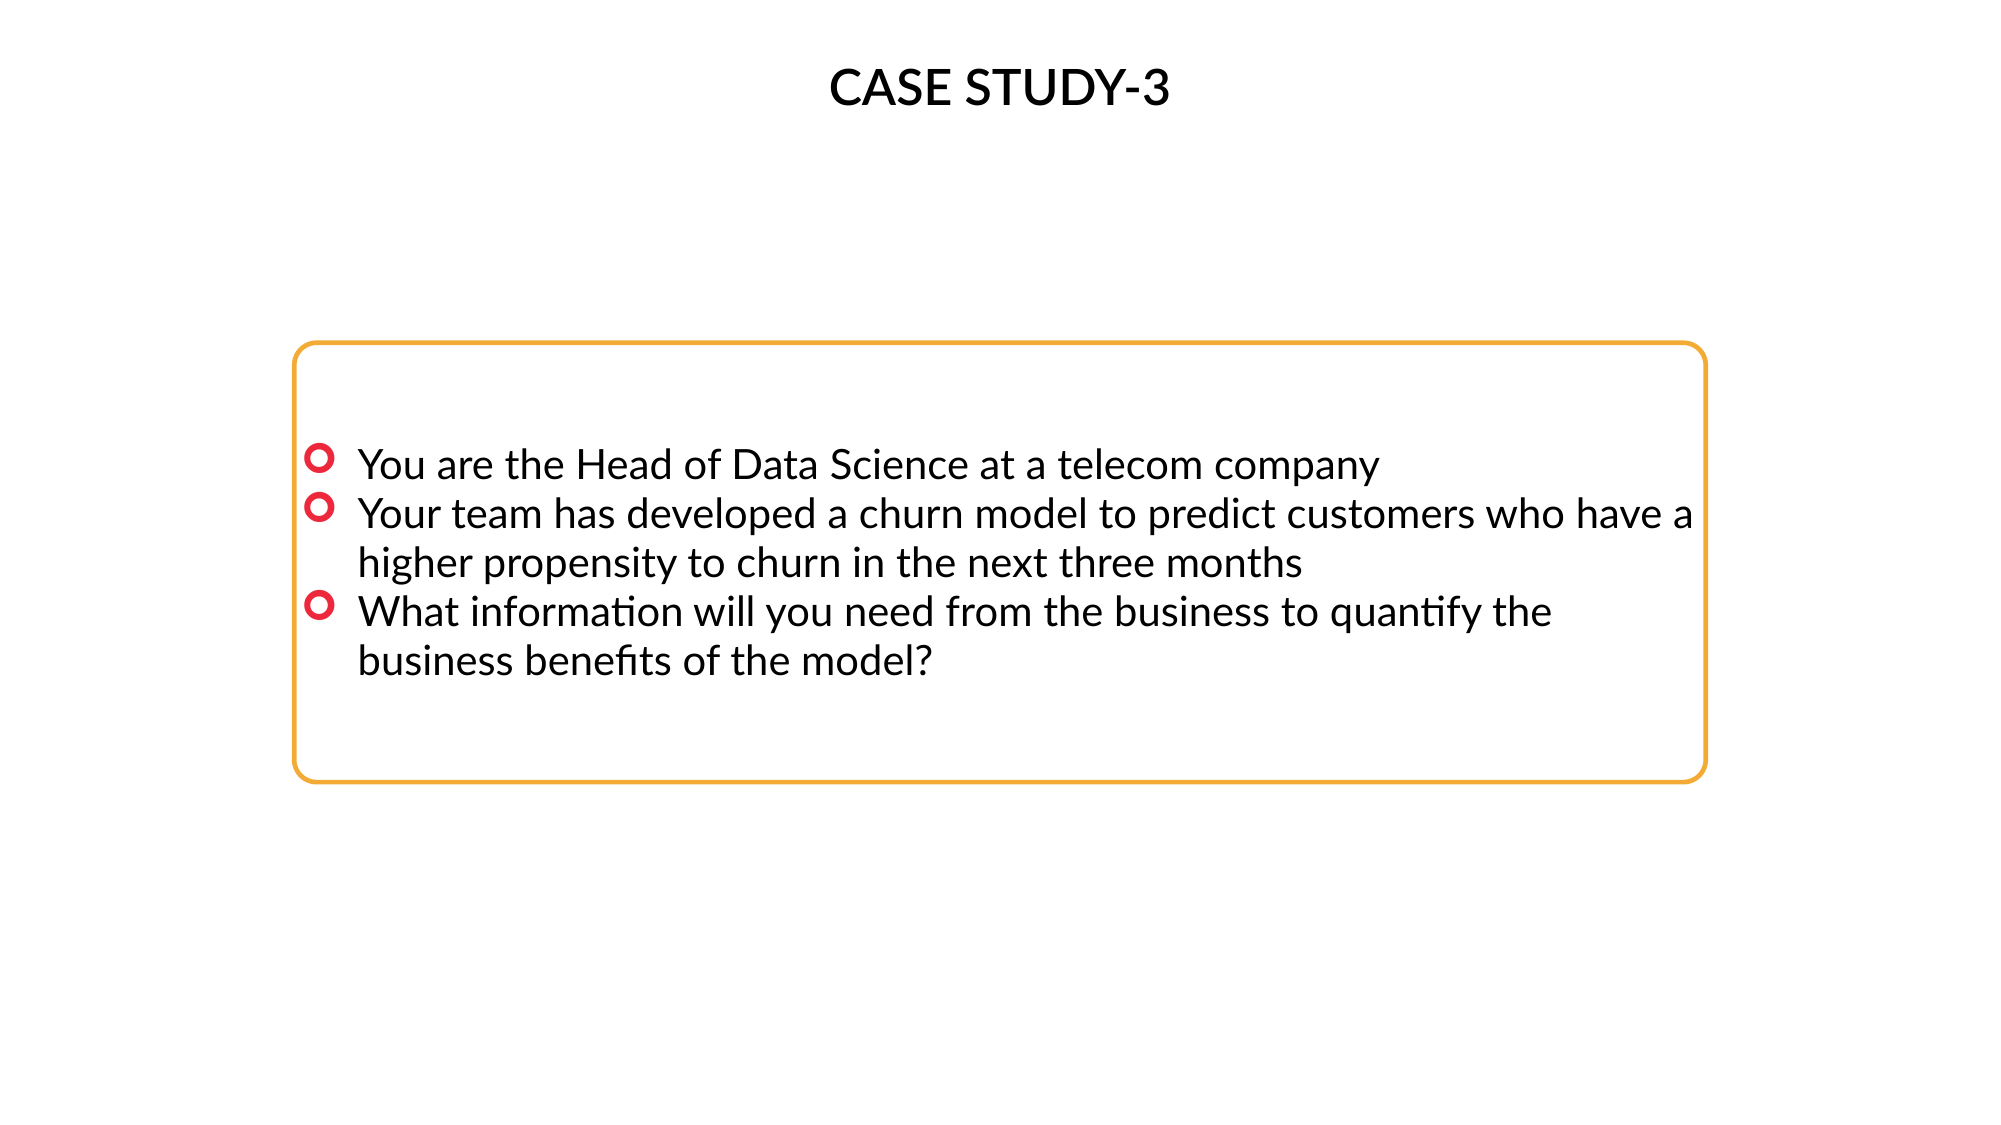

CASE STUDY-3
You are the Head of Data Science at a telecom company
Your team has developed a churn model to predict customers who have a higher propensity to churn in the next three months
What information will you need from the business to quantify the business benefits of the model?